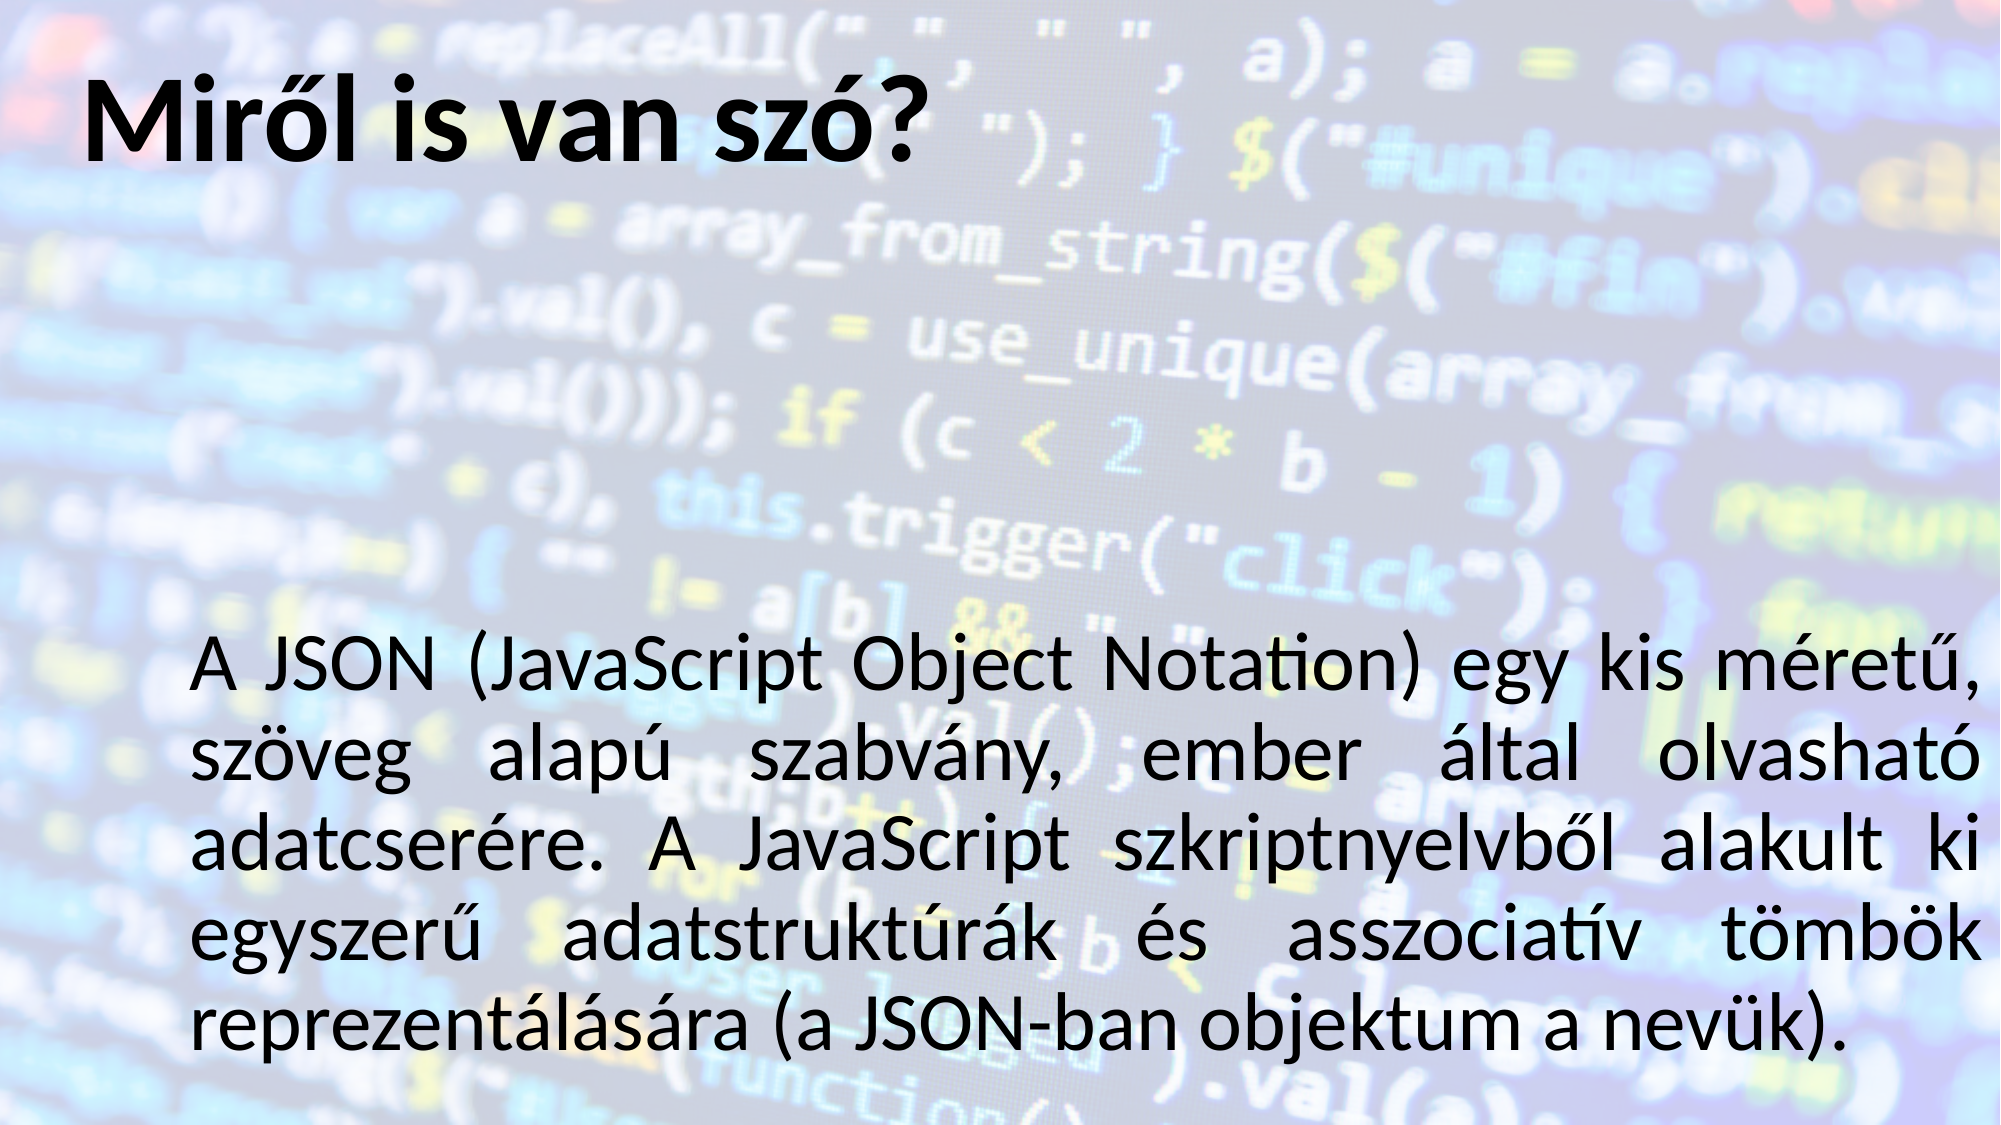

Miről is van szó?
A JSON (JavaScript Object Notation) egy kis méretű, szöveg alapú szabvány, ember által olvasható adatcserére. A JavaScript szkriptnyelvből alakult ki egyszerű adatstruktúrák és asszociatív tömbök reprezentálására (a JSON-ban objektum a nevük).